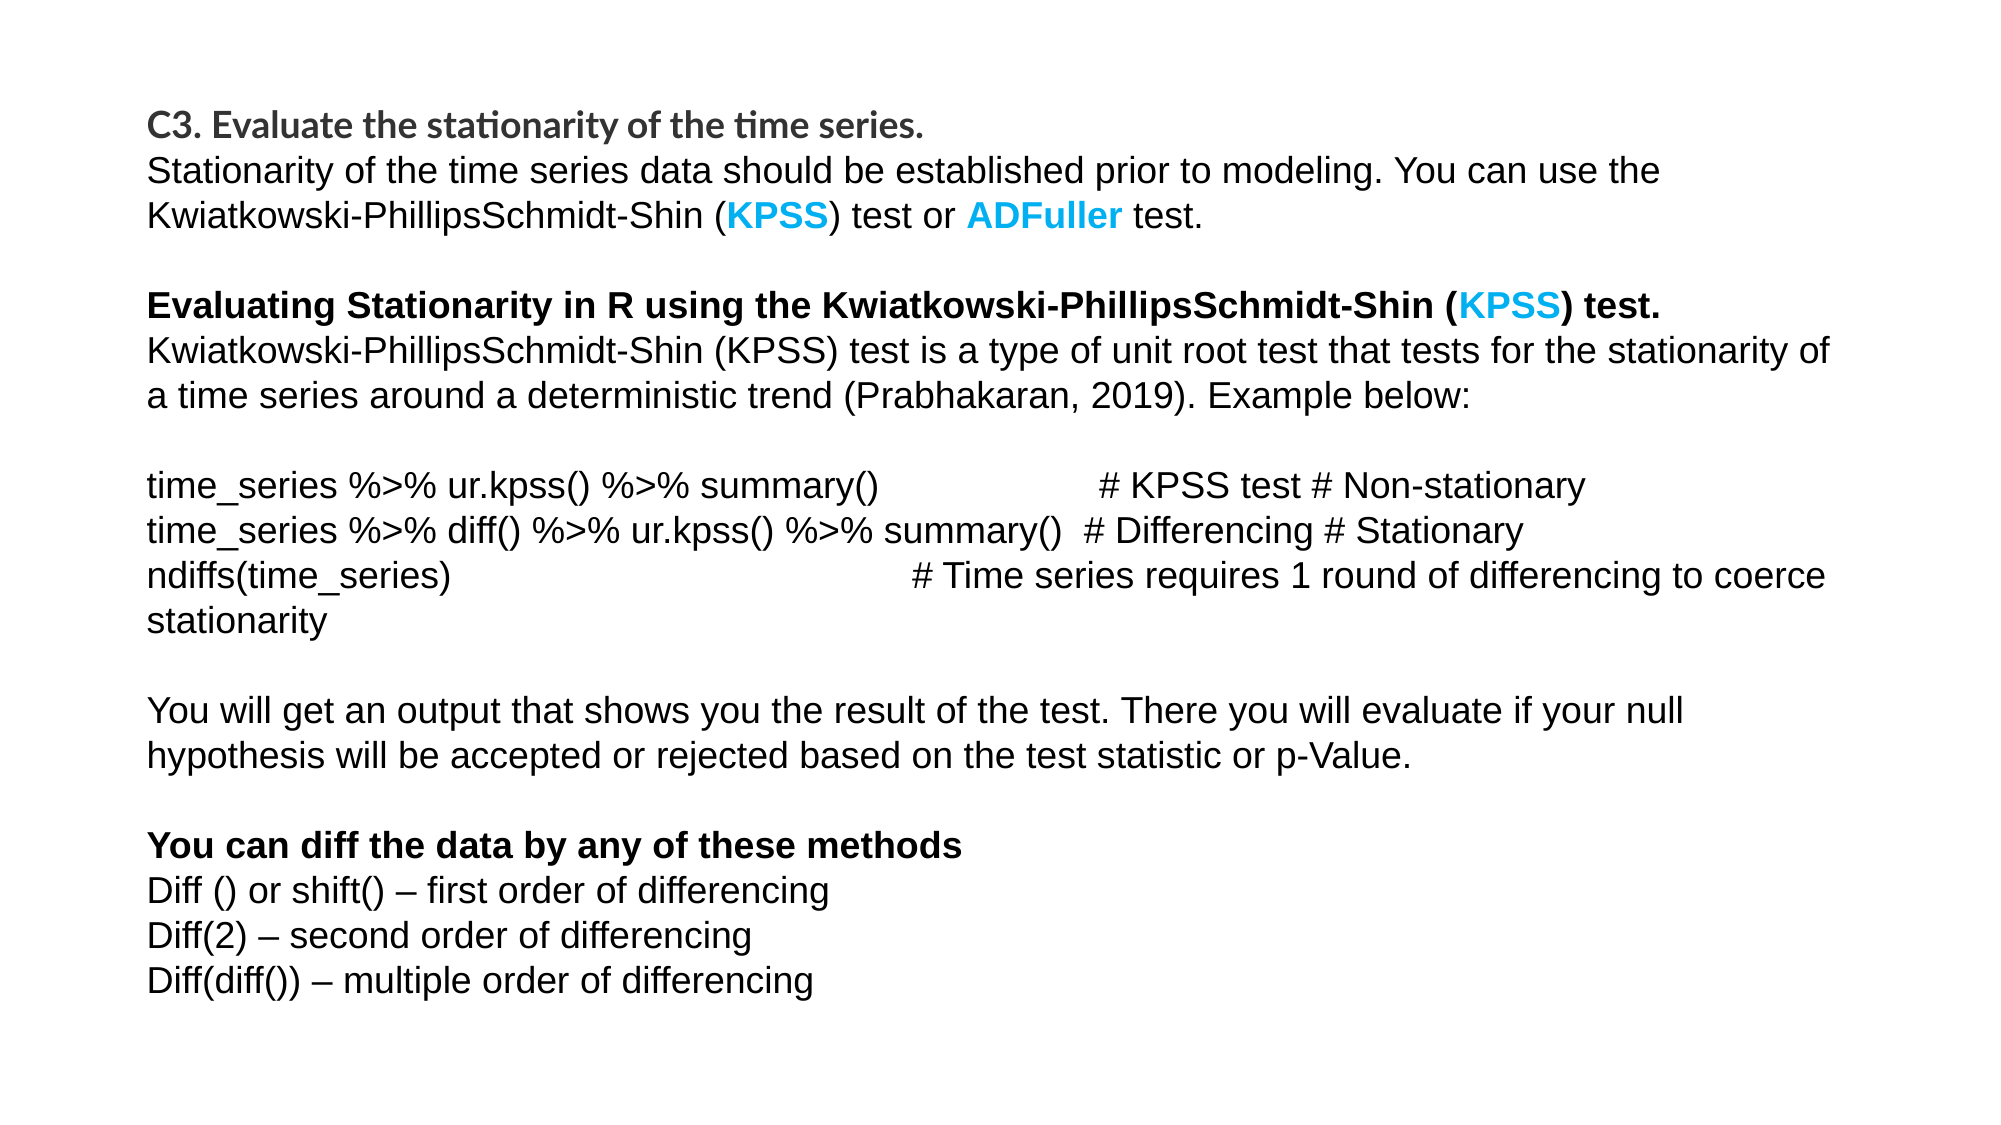

C3. Evaluate the stationarity of the time series.
Stationarity of the time series data should be established prior to modeling. You can use the Kwiatkowski-PhillipsSchmidt-Shin (KPSS) test or ADFuller test.

Evaluating Stationarity in R using the Kwiatkowski-PhillipsSchmidt-Shin (KPSS) test.
Kwiatkowski-PhillipsSchmidt-Shin (KPSS) test is a type of unit root test that tests for the stationarity of a time series around a deterministic trend (Prabhakaran, 2019). Example below:

time_series %>% ur.kpss() %>% summary()                     # KPSS test # Non-stationary
time_series %>% diff() %>% ur.kpss() %>% summary()  # Differencing # Stationary
ndiffs(time_series)                                            # Time series requires 1 round of differencing to coerce stationarity

You will get an output that shows you the result of the test. There you will evaluate if your null hypothesis will be accepted or rejected based on the test statistic or p-Value.

You can diff the data by any of these methods
Diff () or shift() – first order of differencing
Diff(2) – second order of differencing
Diff(diff()) – multiple order of differencing